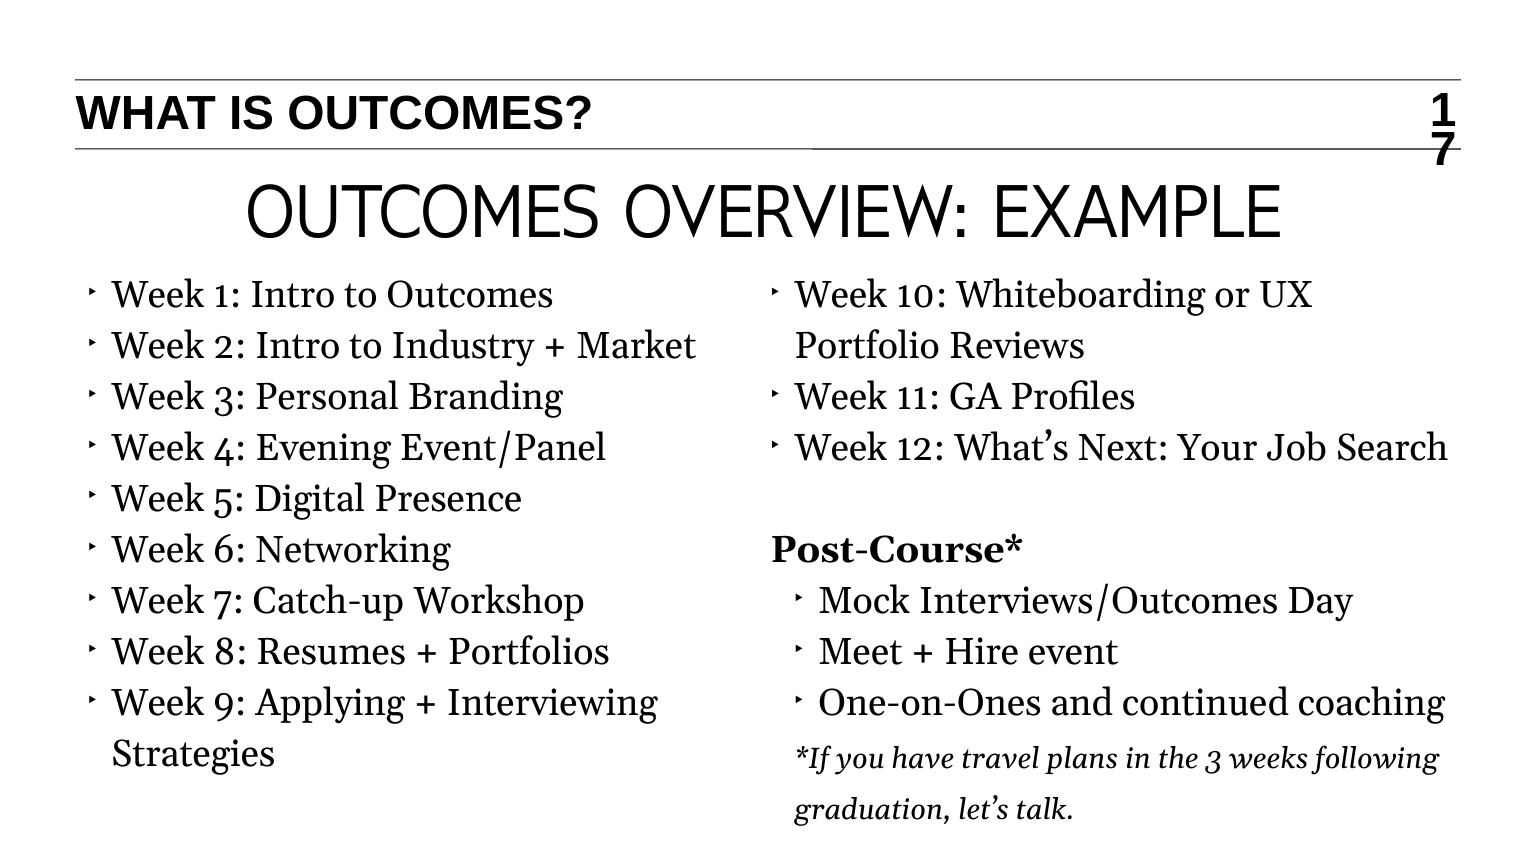

WHAT IS OUTCOMES?
17
OUTCOMES OVERVIEW: EXAMPLE
Week 1: Intro to Outcomes
Week 2: Intro to Industry + Market
Week 3: Personal Branding
Week 4: Evening Event/Panel
Week 5: Digital Presence
Week 6: Networking
Week 7: Catch-up Workshop
Week 8: Resumes + Portfolios
Week 9: Applying + Interviewing Strategies

Week 10: Whiteboarding or UX Portfolio Reviews
Week 11: GA Profiles
Week 12: What’s Next: Your Job Search

Post-Course*
Mock Interviews/Outcomes Day
Meet + Hire event
One-on-Ones and continued coaching
*If you have travel plans in the 3 weeks following graduation, let’s talk.